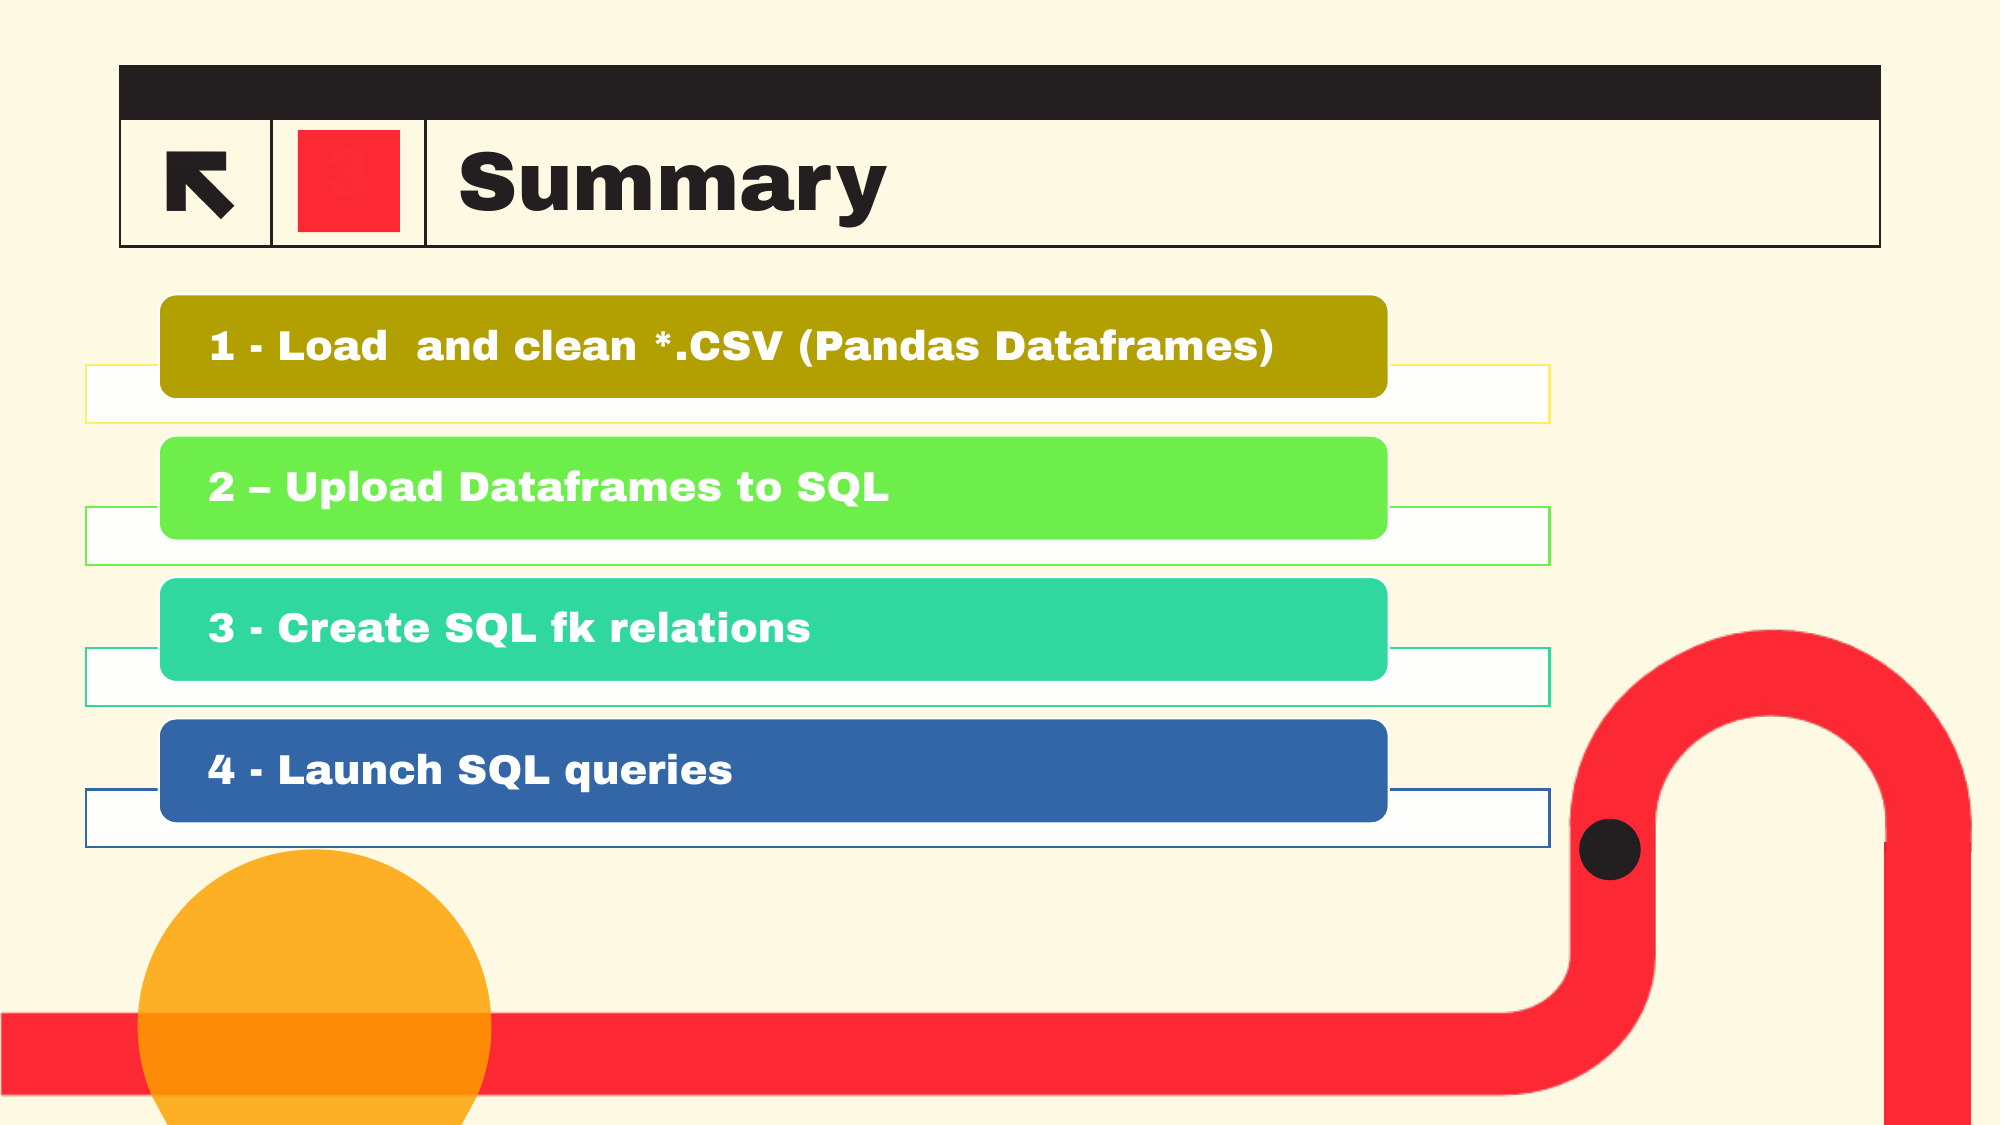

# Summary
3
3
1 - Load  and clean *.CSV (Pandas Dataframes)
2 – Upload Dataframes to SQL
3 - Create SQL fk relations
4 - Launch SQL queries